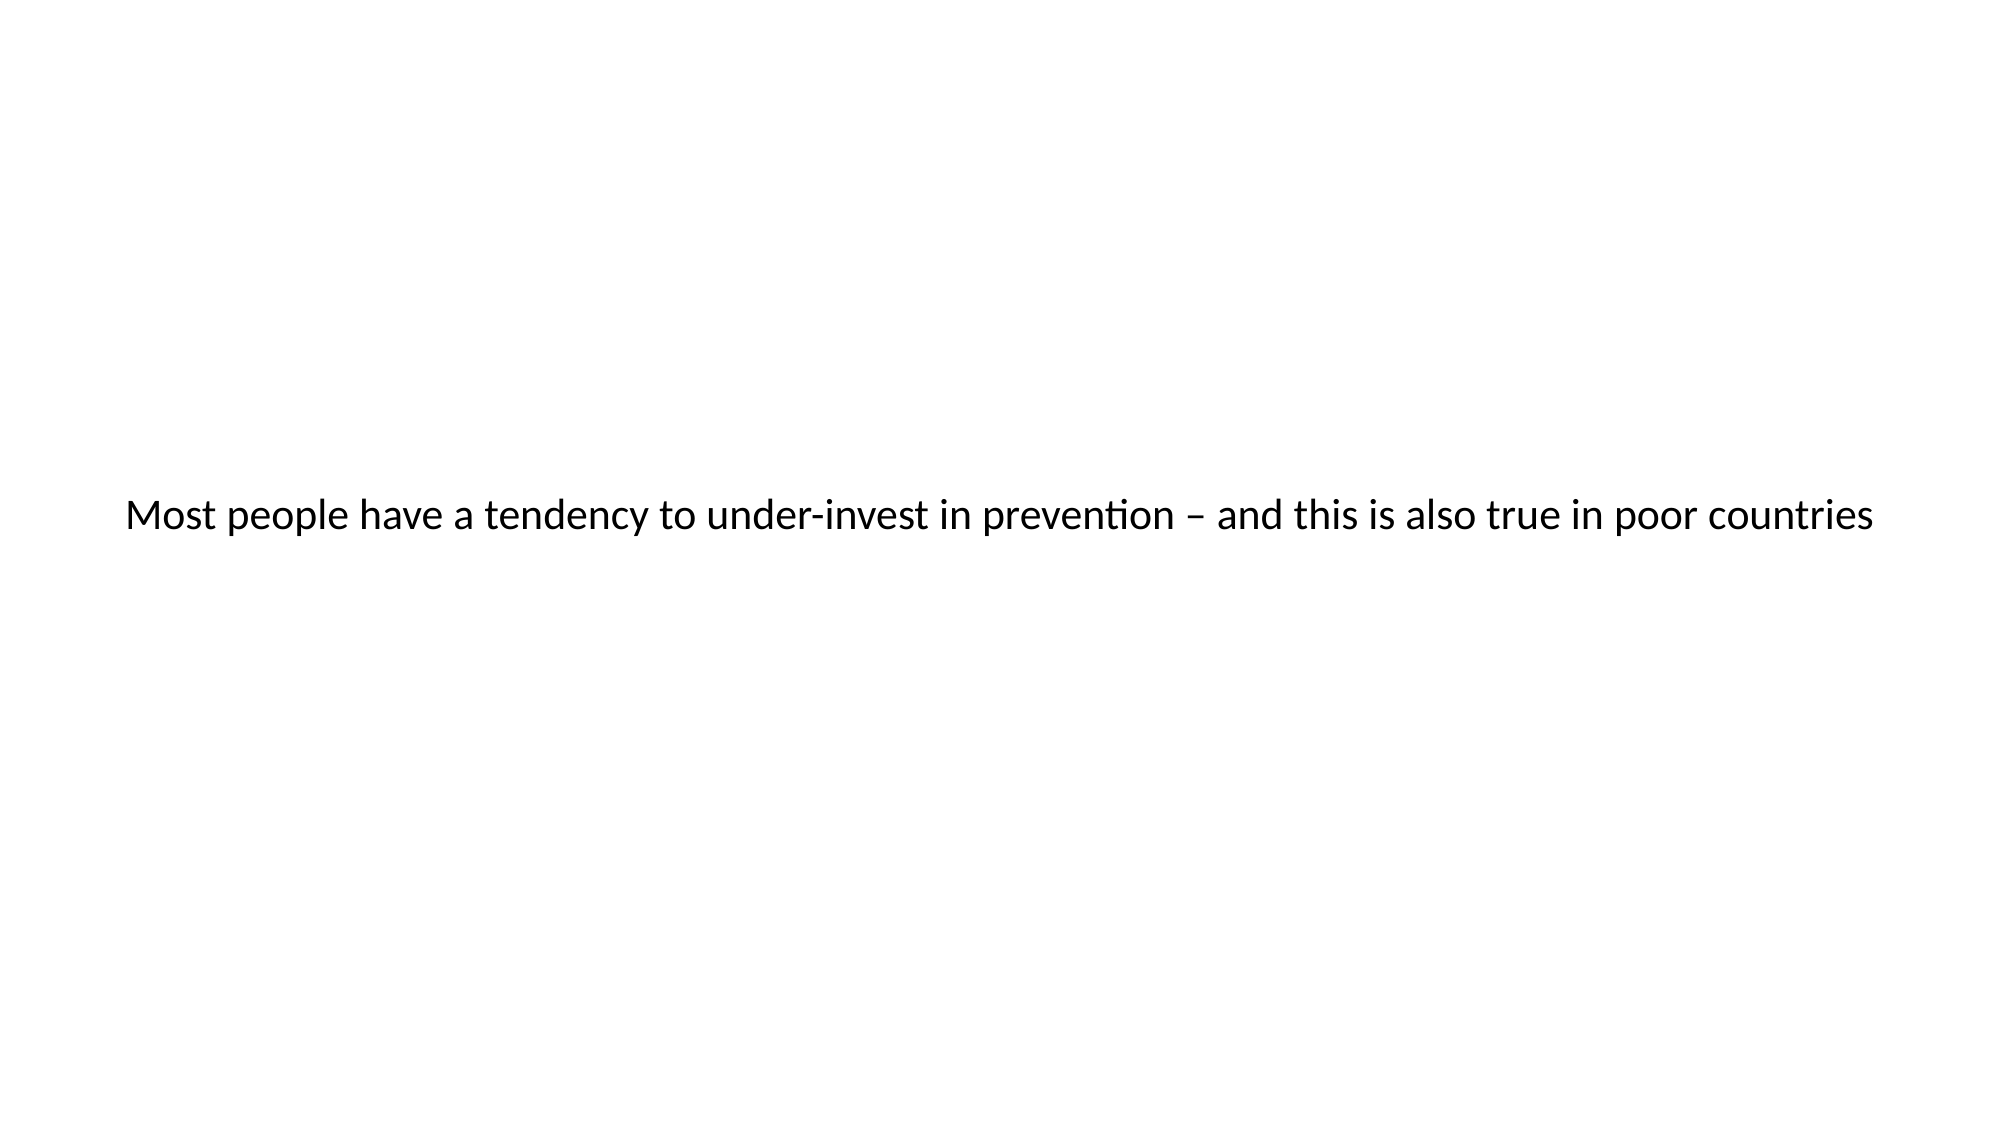

Most people have a tendency to under-invest in prevention – and this is also true in poor countries